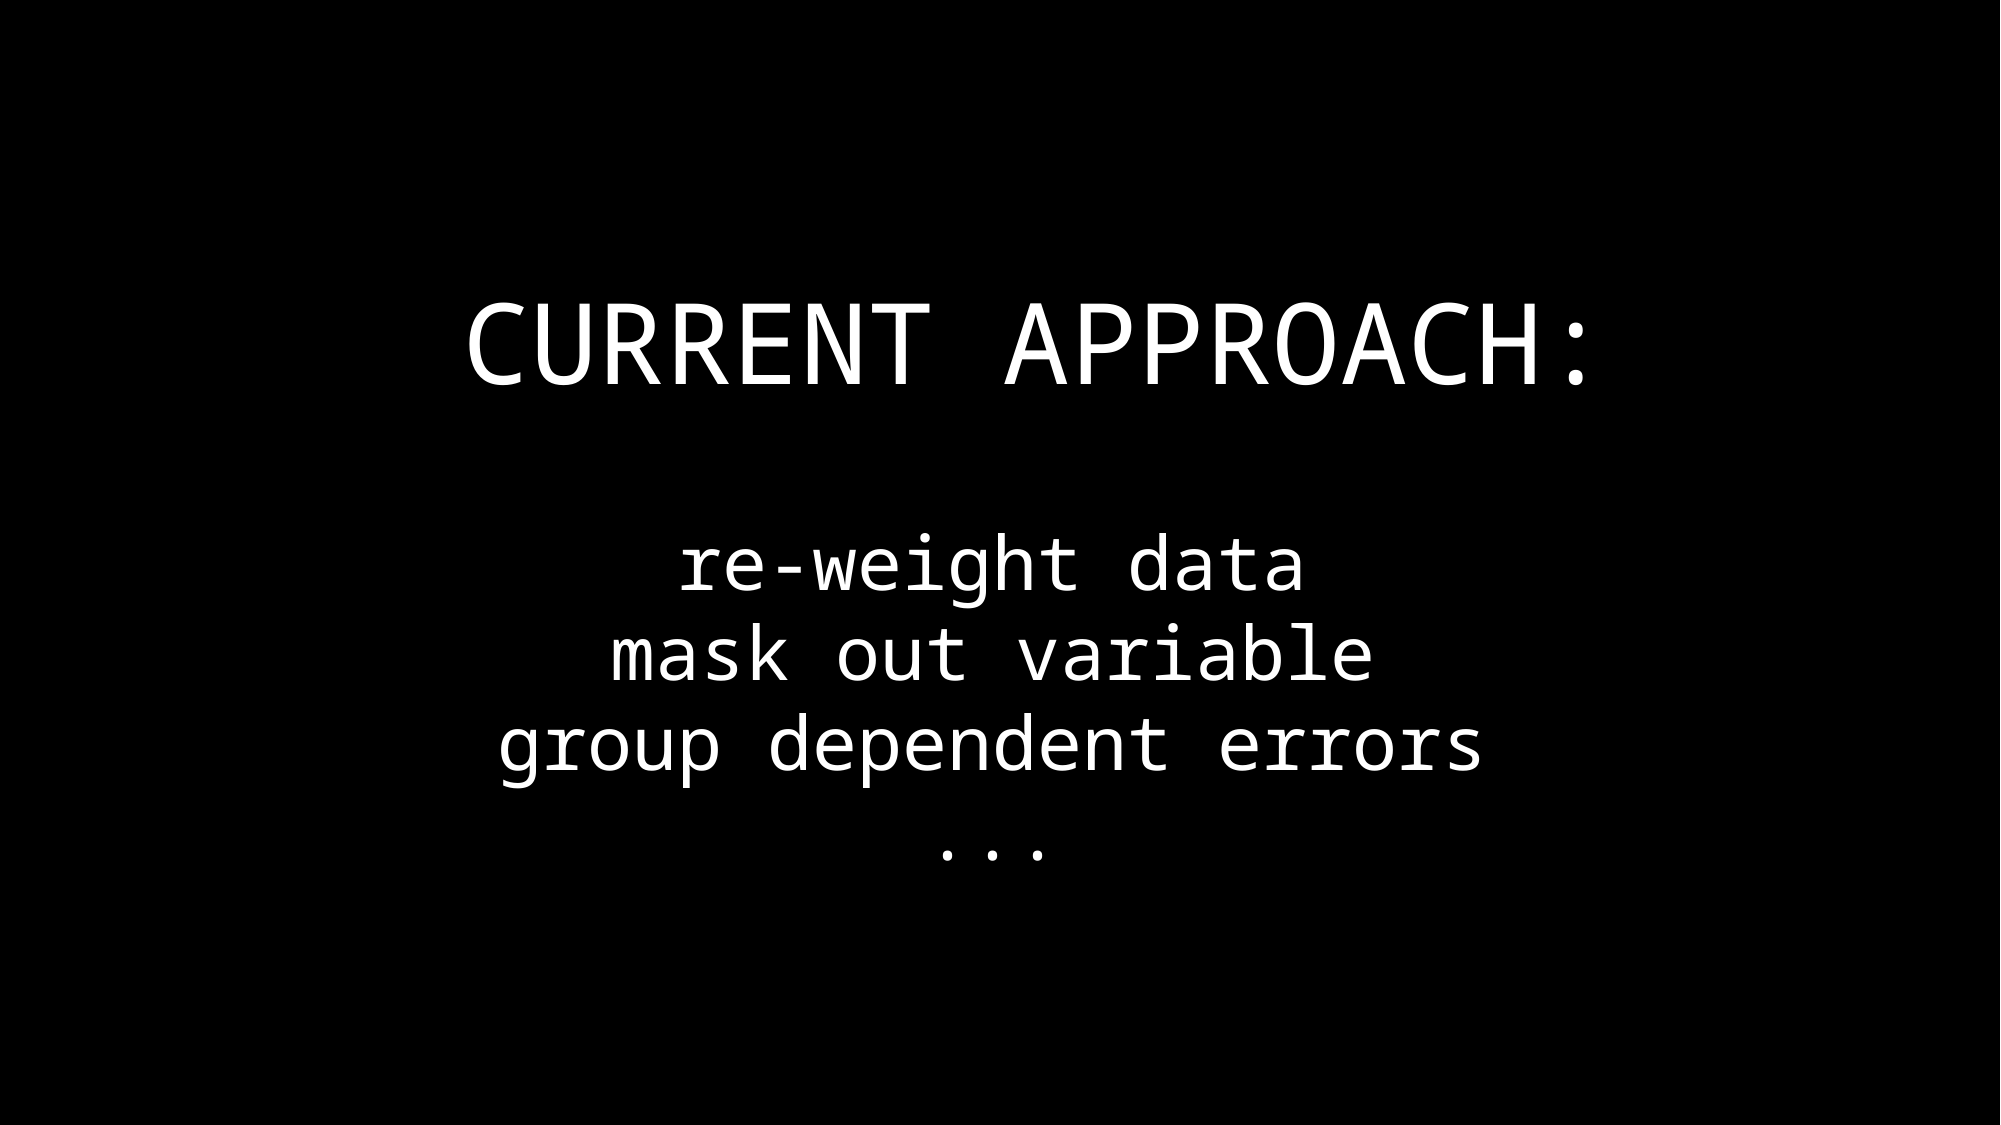

CURRENT APPROACH:
re-weight data
mask out variable
group dependent errors
...